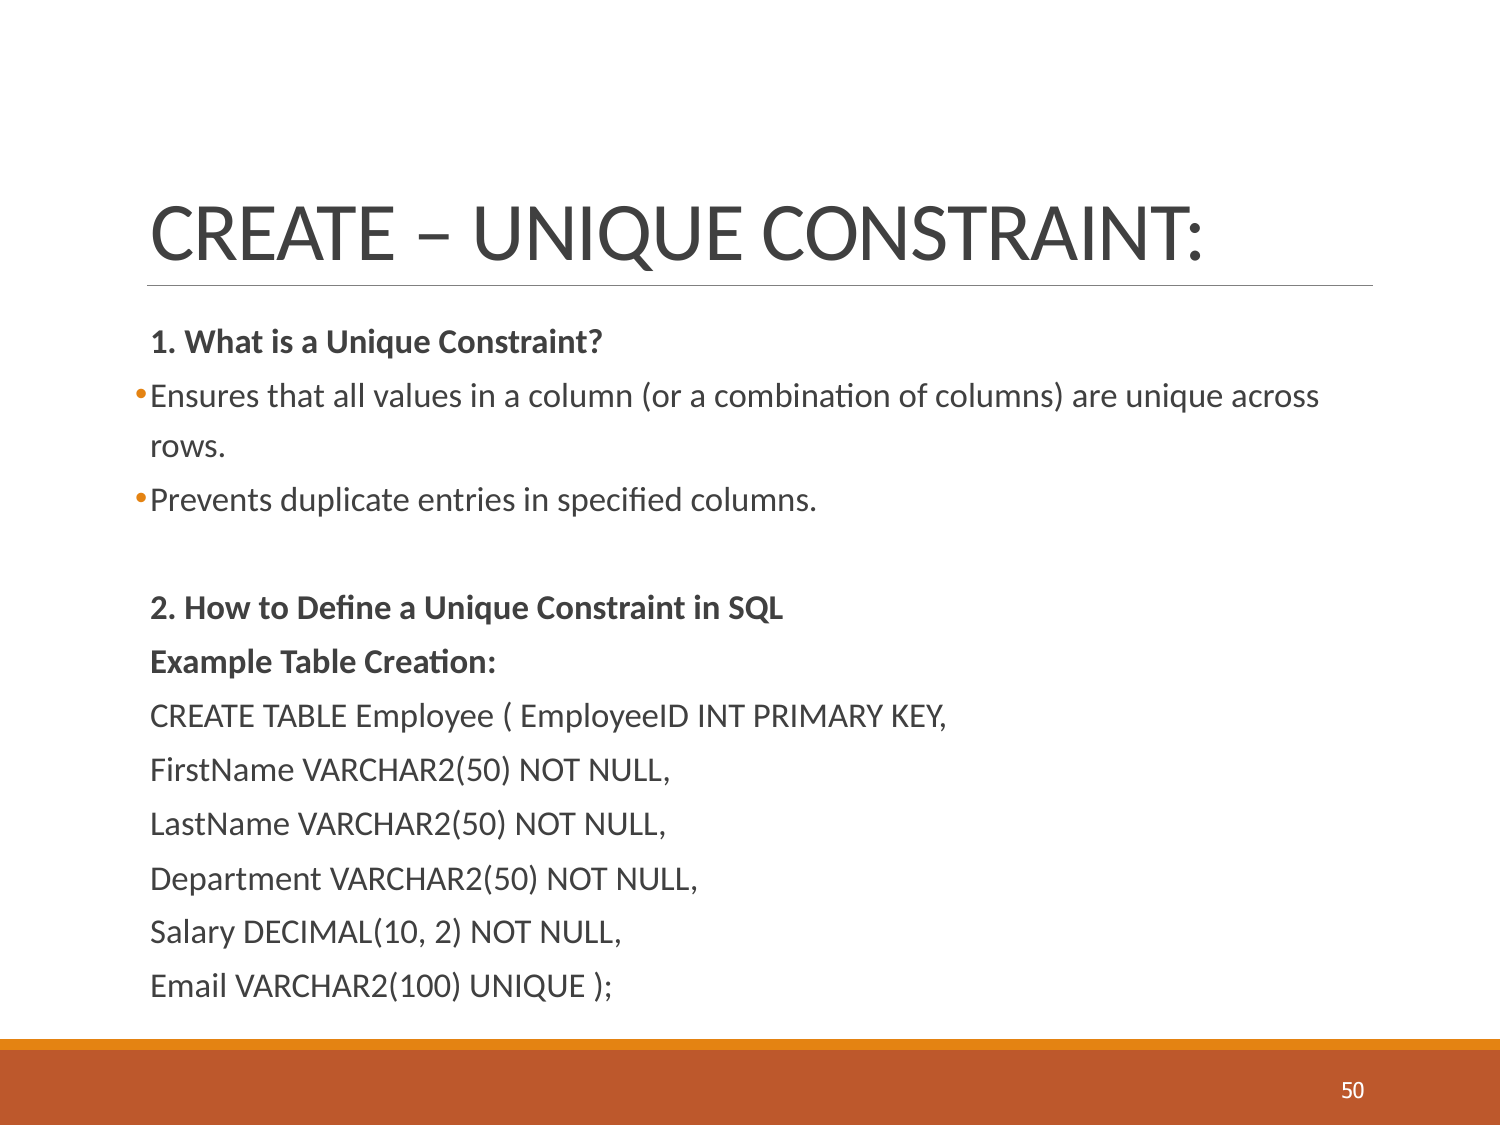

# CREATE – UNIQUE CONSTRAINT:
1. What is a Unique Constraint?
Ensures that all values in a column (or a combination of columns) are unique across rows.
Prevents duplicate entries in specified columns.

2. How to Define a Unique Constraint in SQL
Example Table Creation:
CREATE TABLE Employee ( EmployeeID INT PRIMARY KEY,
FirstName VARCHAR2(50) NOT NULL,
LastName VARCHAR2(50) NOT NULL,
Department VARCHAR2(50) NOT NULL,
Salary DECIMAL(10, 2) NOT NULL,
Email VARCHAR2(100) UNIQUE );
50